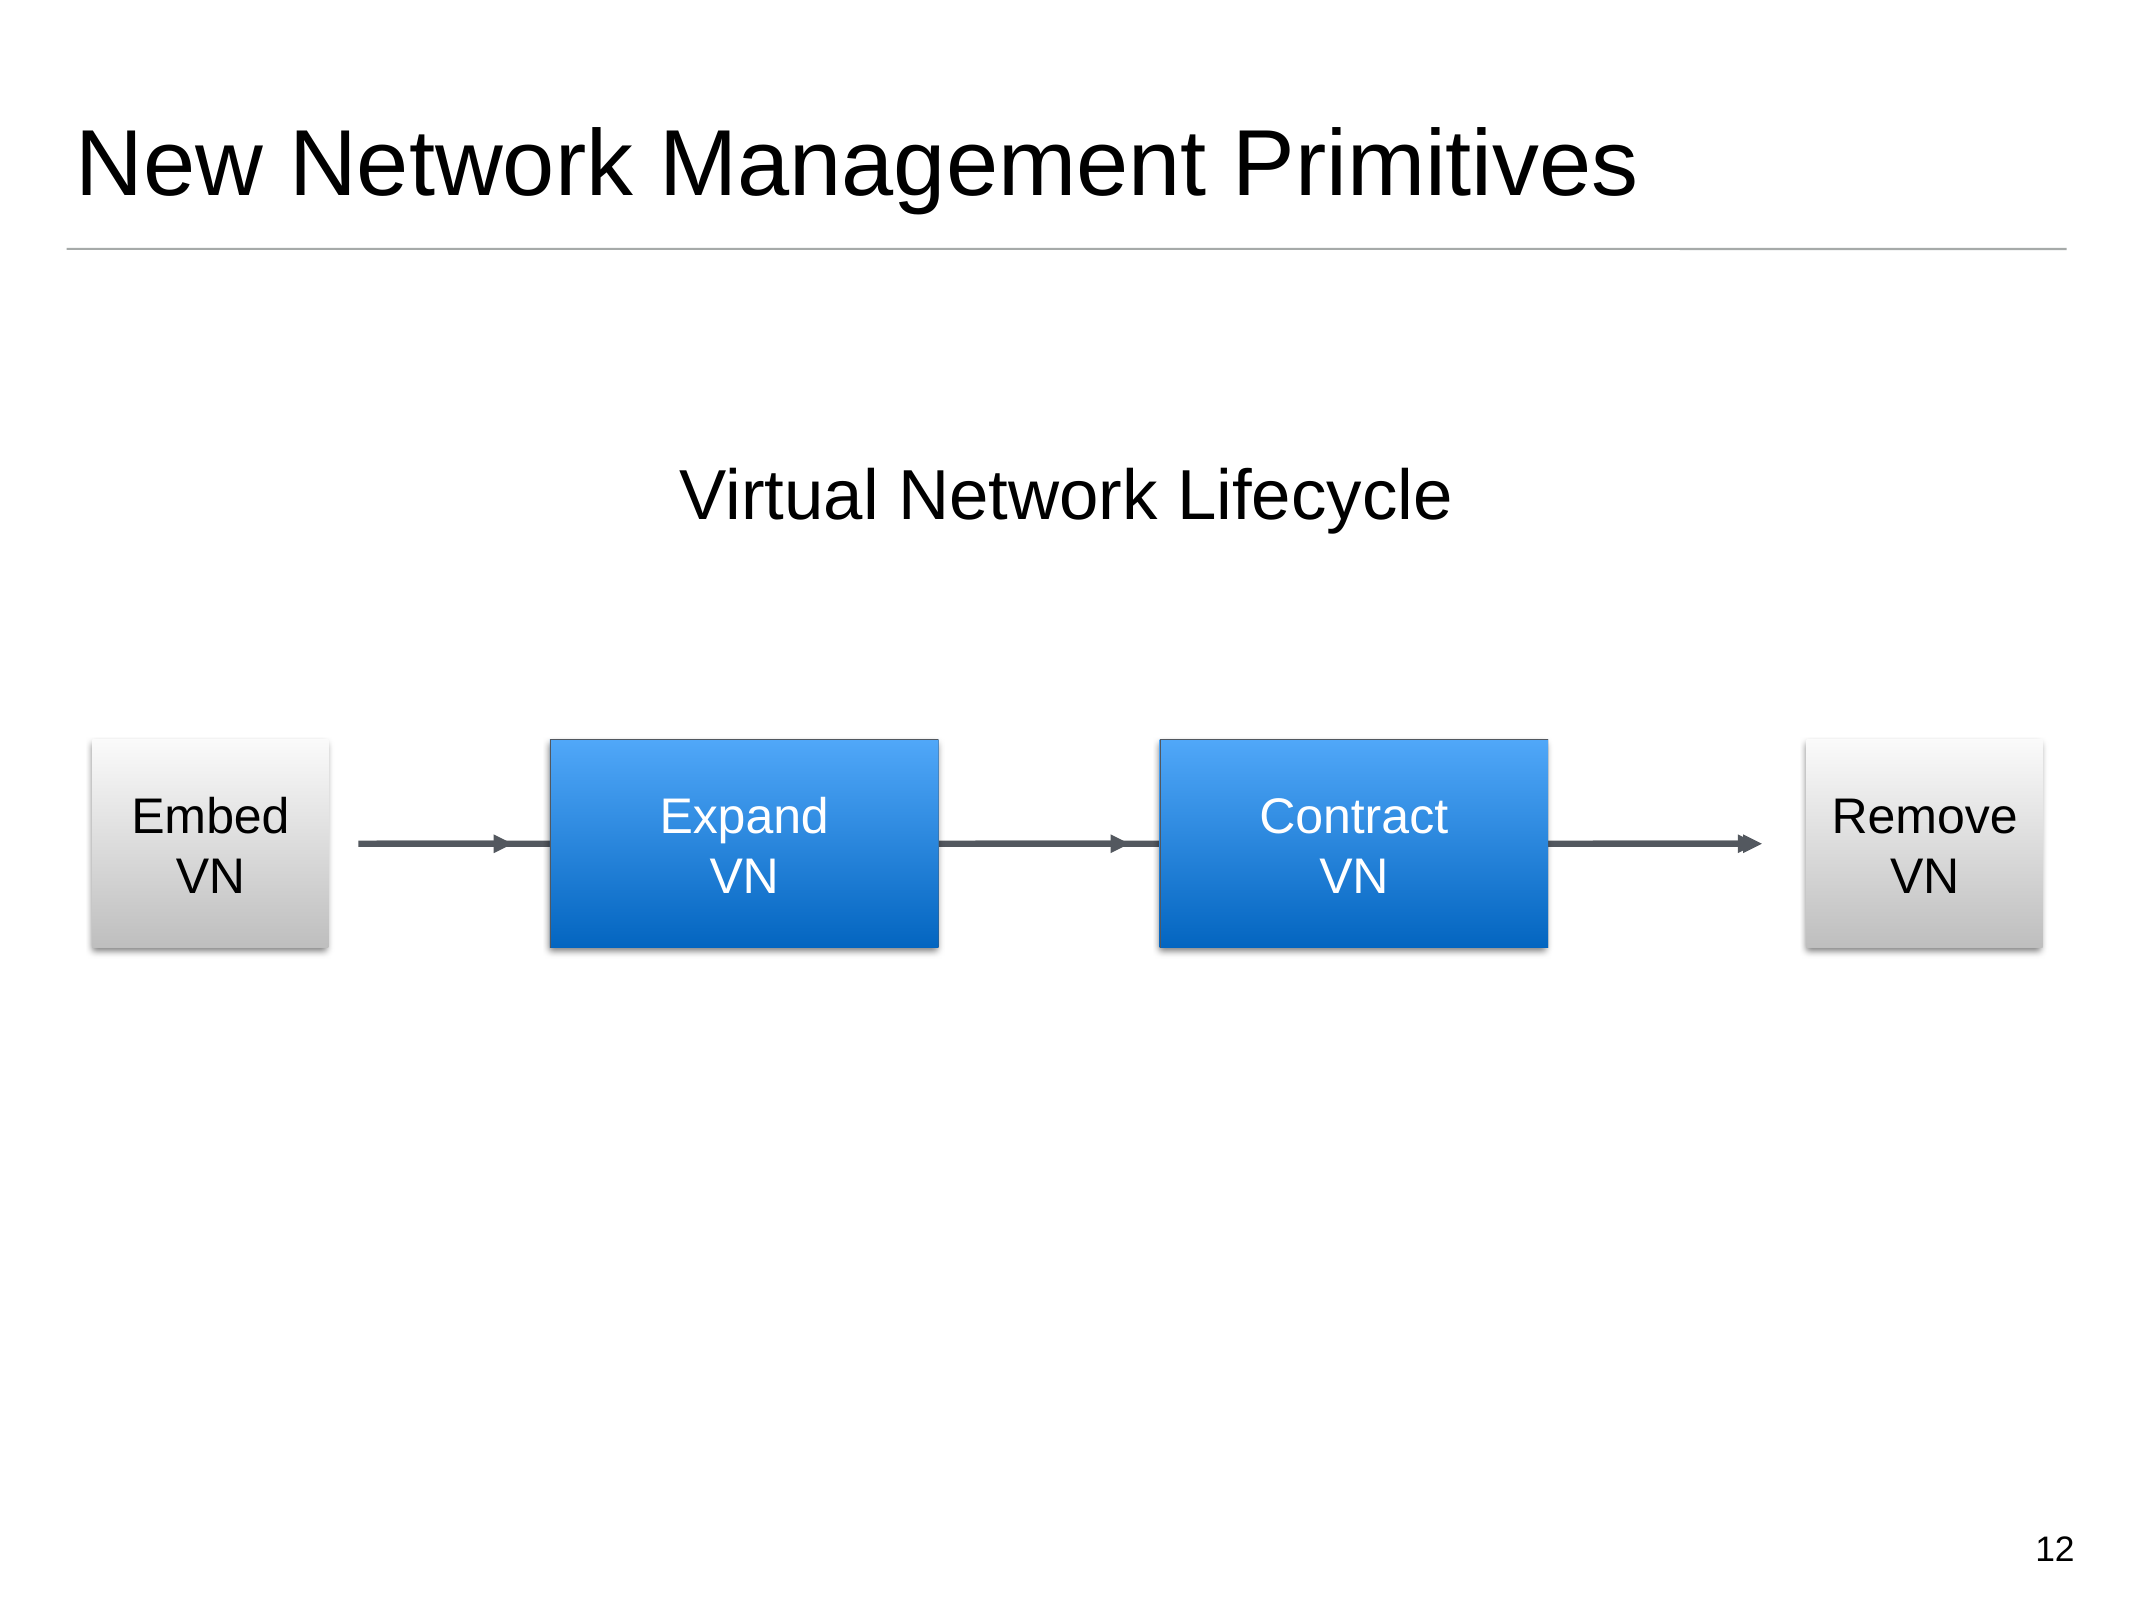

# New Network Management Primitives
Virtual Network Lifecycle
Embed VN
Expand
VN
Contract
VN
Remove VN

12